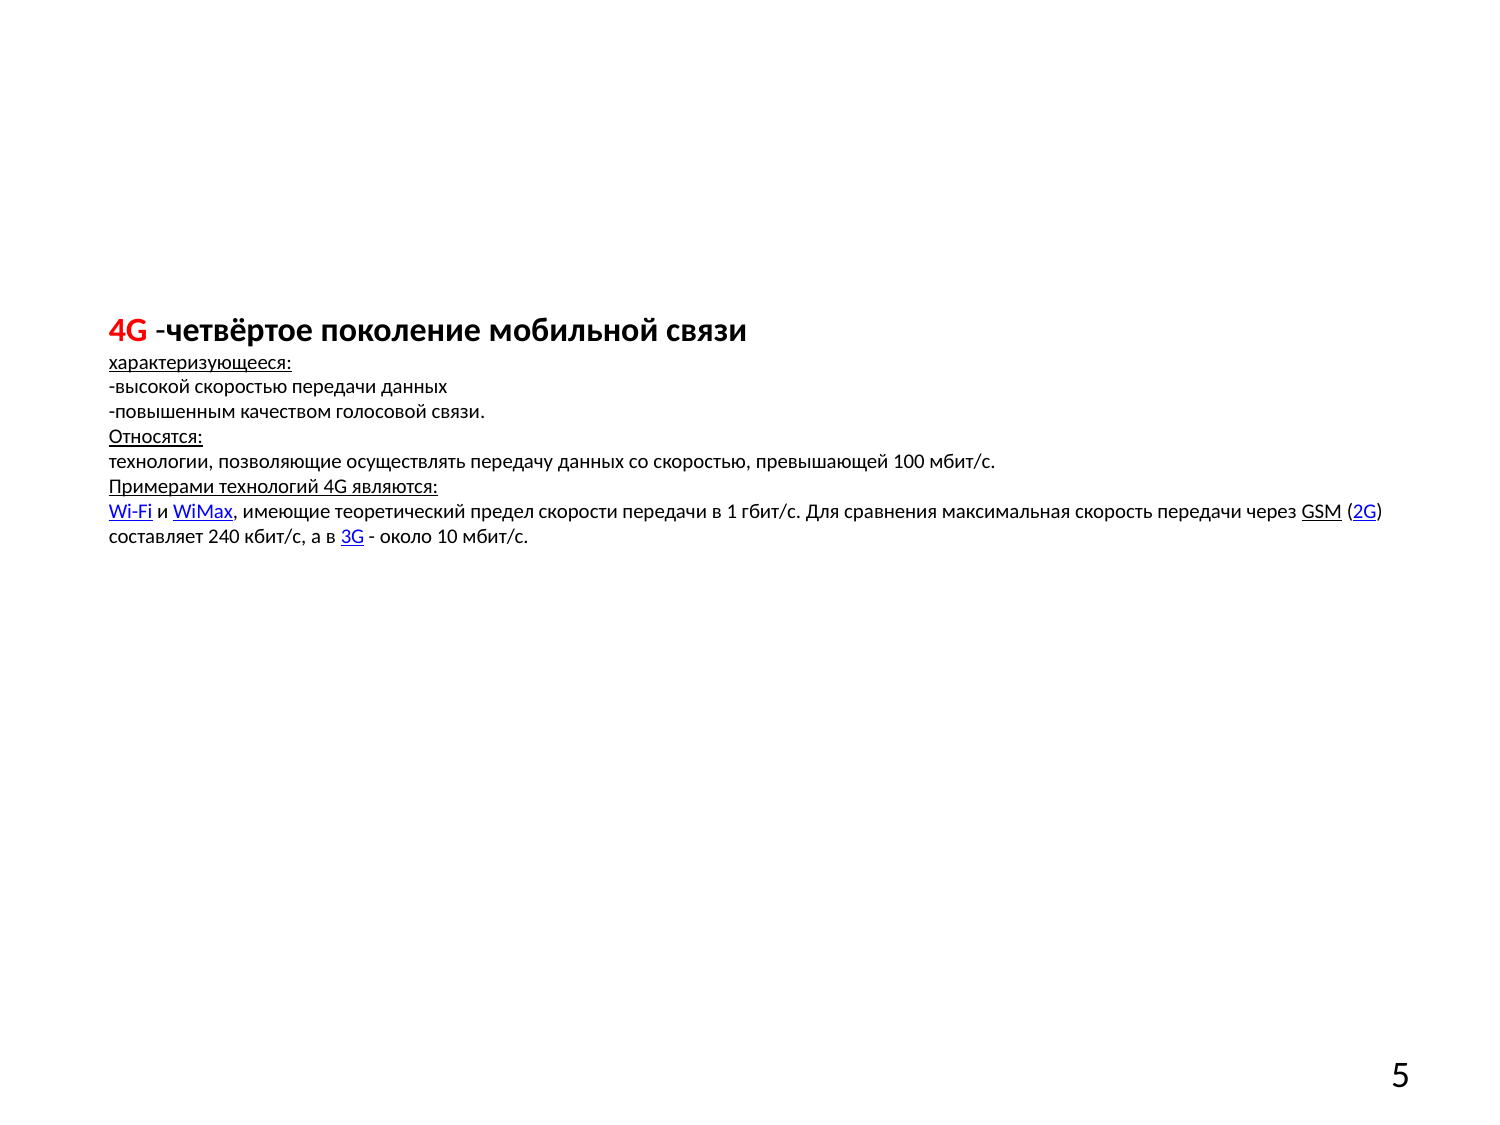

# 4G -четвёртое поколение мобильной связи характеризующееся: -высокой скоростью передачи данных -повышенным качеством голосовой связи. Относятся: технологии, позволяющие осуществлять передачу данных со скоростью, превышающей 100 мбит/с. Примерами технологий 4G являются: Wi-Fi и WiMax, имеющие теоретический предел скорости передачи в 1 гбит/с. Для сравнения максимальная скорость передачи через GSM (2G) составляет 240 кбит/с, а в 3G - около 10 мбит/с.
5